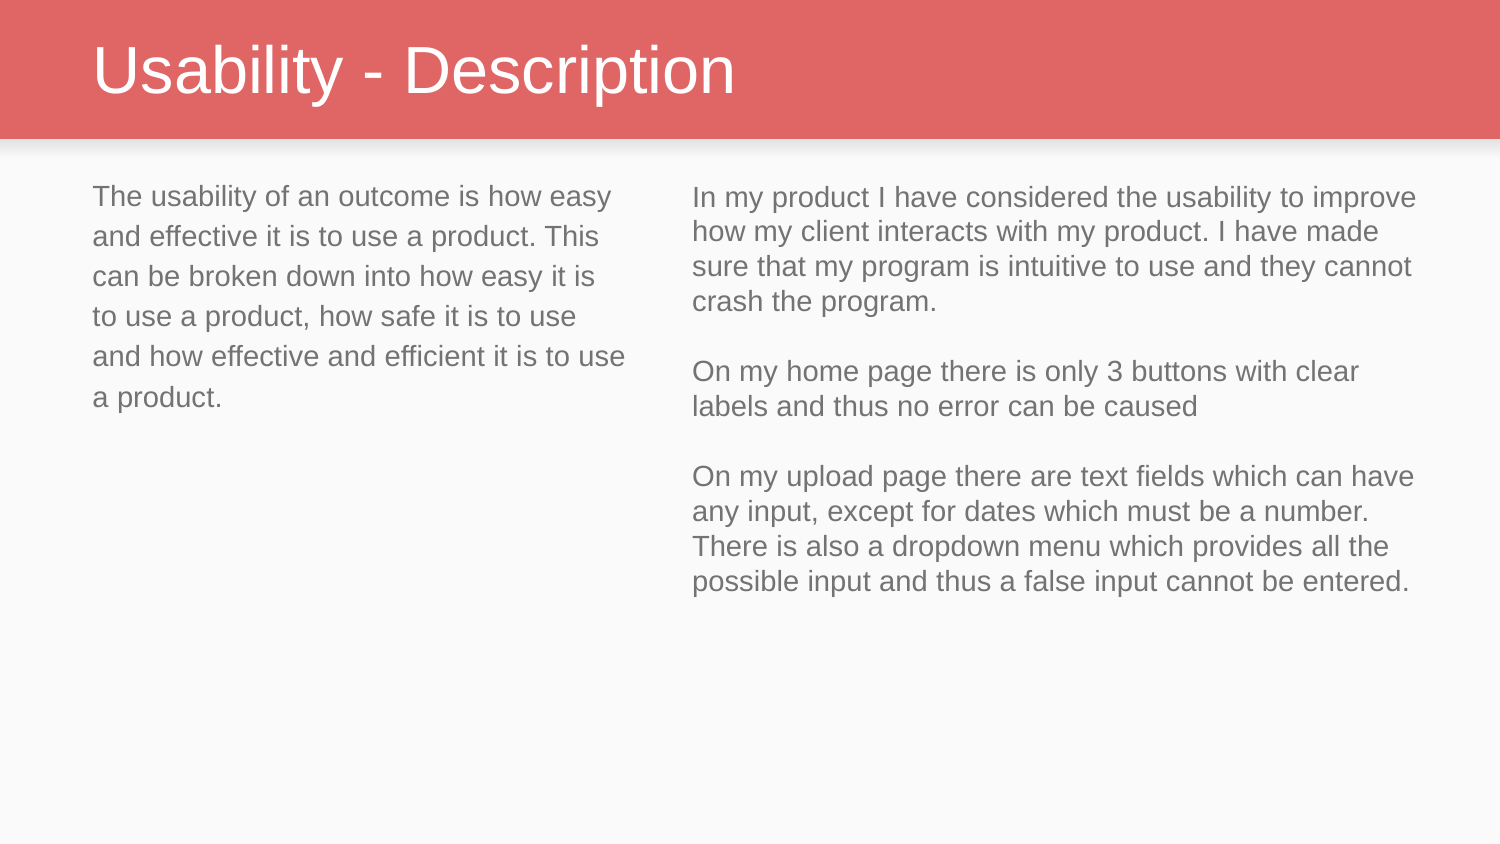

# Usability - Description
The usability of an outcome is how easy and effective it is to use a product. This can be broken down into how easy it is to use a product, how safe it is to use and how effective and efficient it is to use a product.
In my product I have considered the usability to improve how my client interacts with my product. I have made sure that my program is intuitive to use and they cannot crash the program.

On my home page there is only 3 buttons with clear labels and thus no error can be caused

On my upload page there are text fields which can have any input, except for dates which must be a number. There is also a dropdown menu which provides all the possible input and thus a false input cannot be entered.